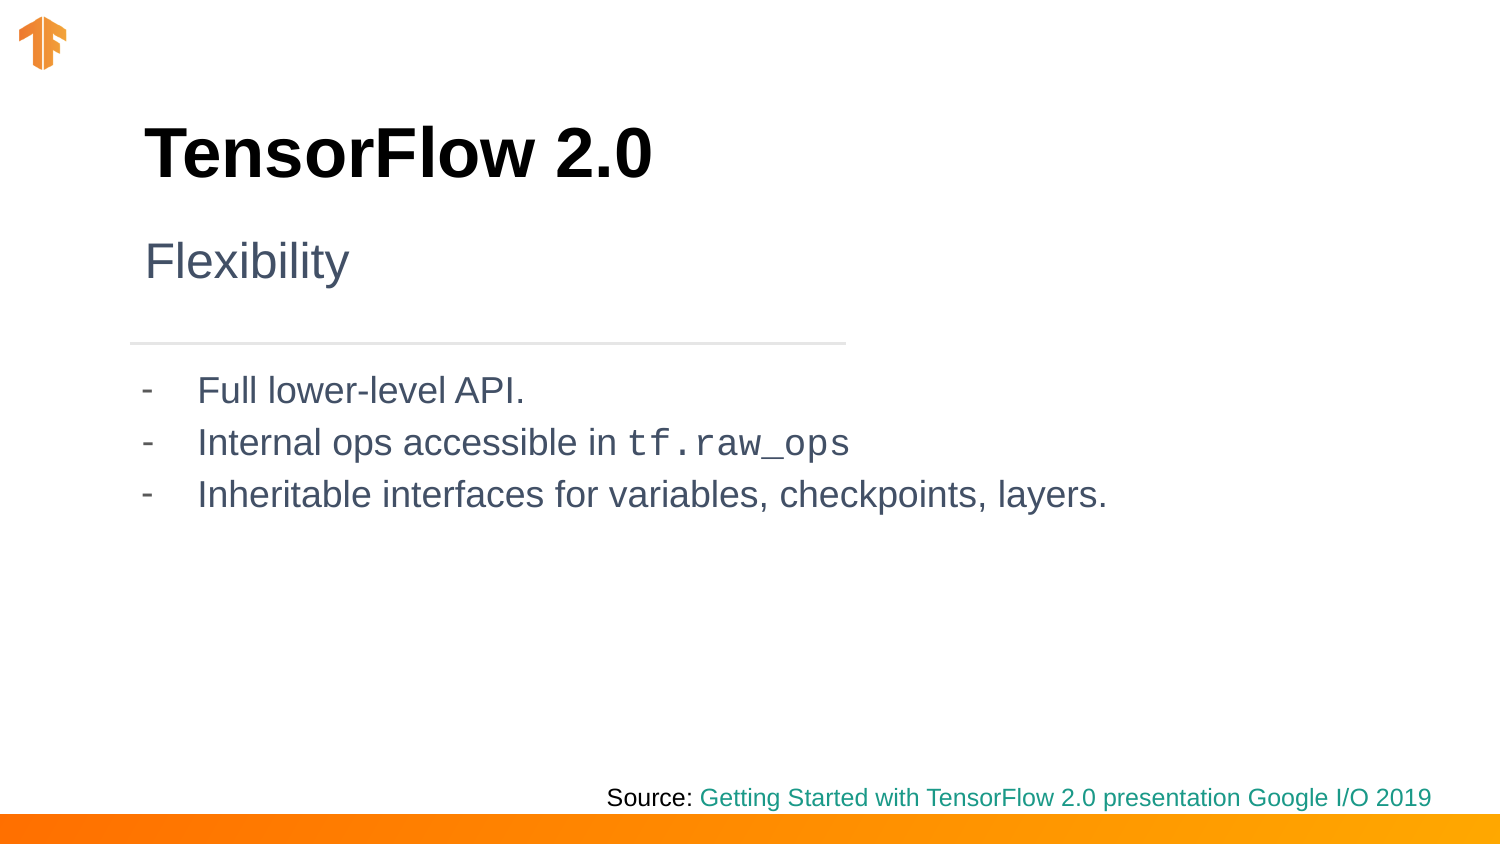

# TensorFlow 2.0
Flexibility
Full lower-level API.
Internal ops accessible in tf.raw_ops
Inheritable interfaces for variables, checkpoints, layers.
Source: Getting Started with TensorFlow 2.0 presentation Google I/O 2019